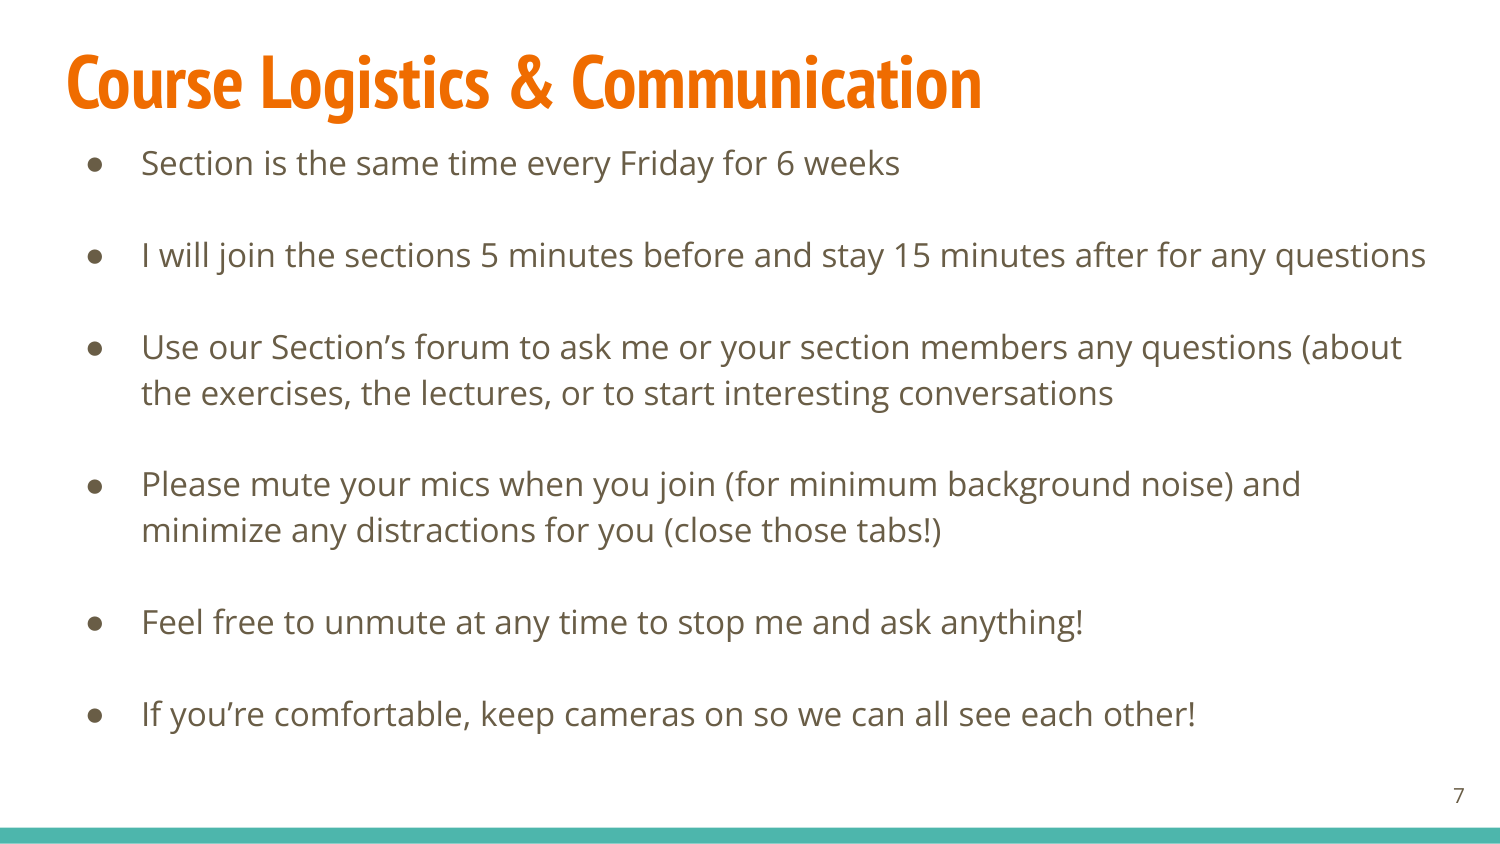

# Course Logistics & Communication
Section is the same time every Friday for 6 weeks

I will join the sections 5 minutes before and stay 15 minutes after for any questions

Use our Section’s forum to ask me or your section members any questions (about the exercises, the lectures, or to start interesting conversations

Please mute your mics when you join (for minimum background noise) and minimize any distractions for you (close those tabs!)

Feel free to unmute at any time to stop me and ask anything!

If you’re comfortable, keep cameras on so we can all see each other!
7